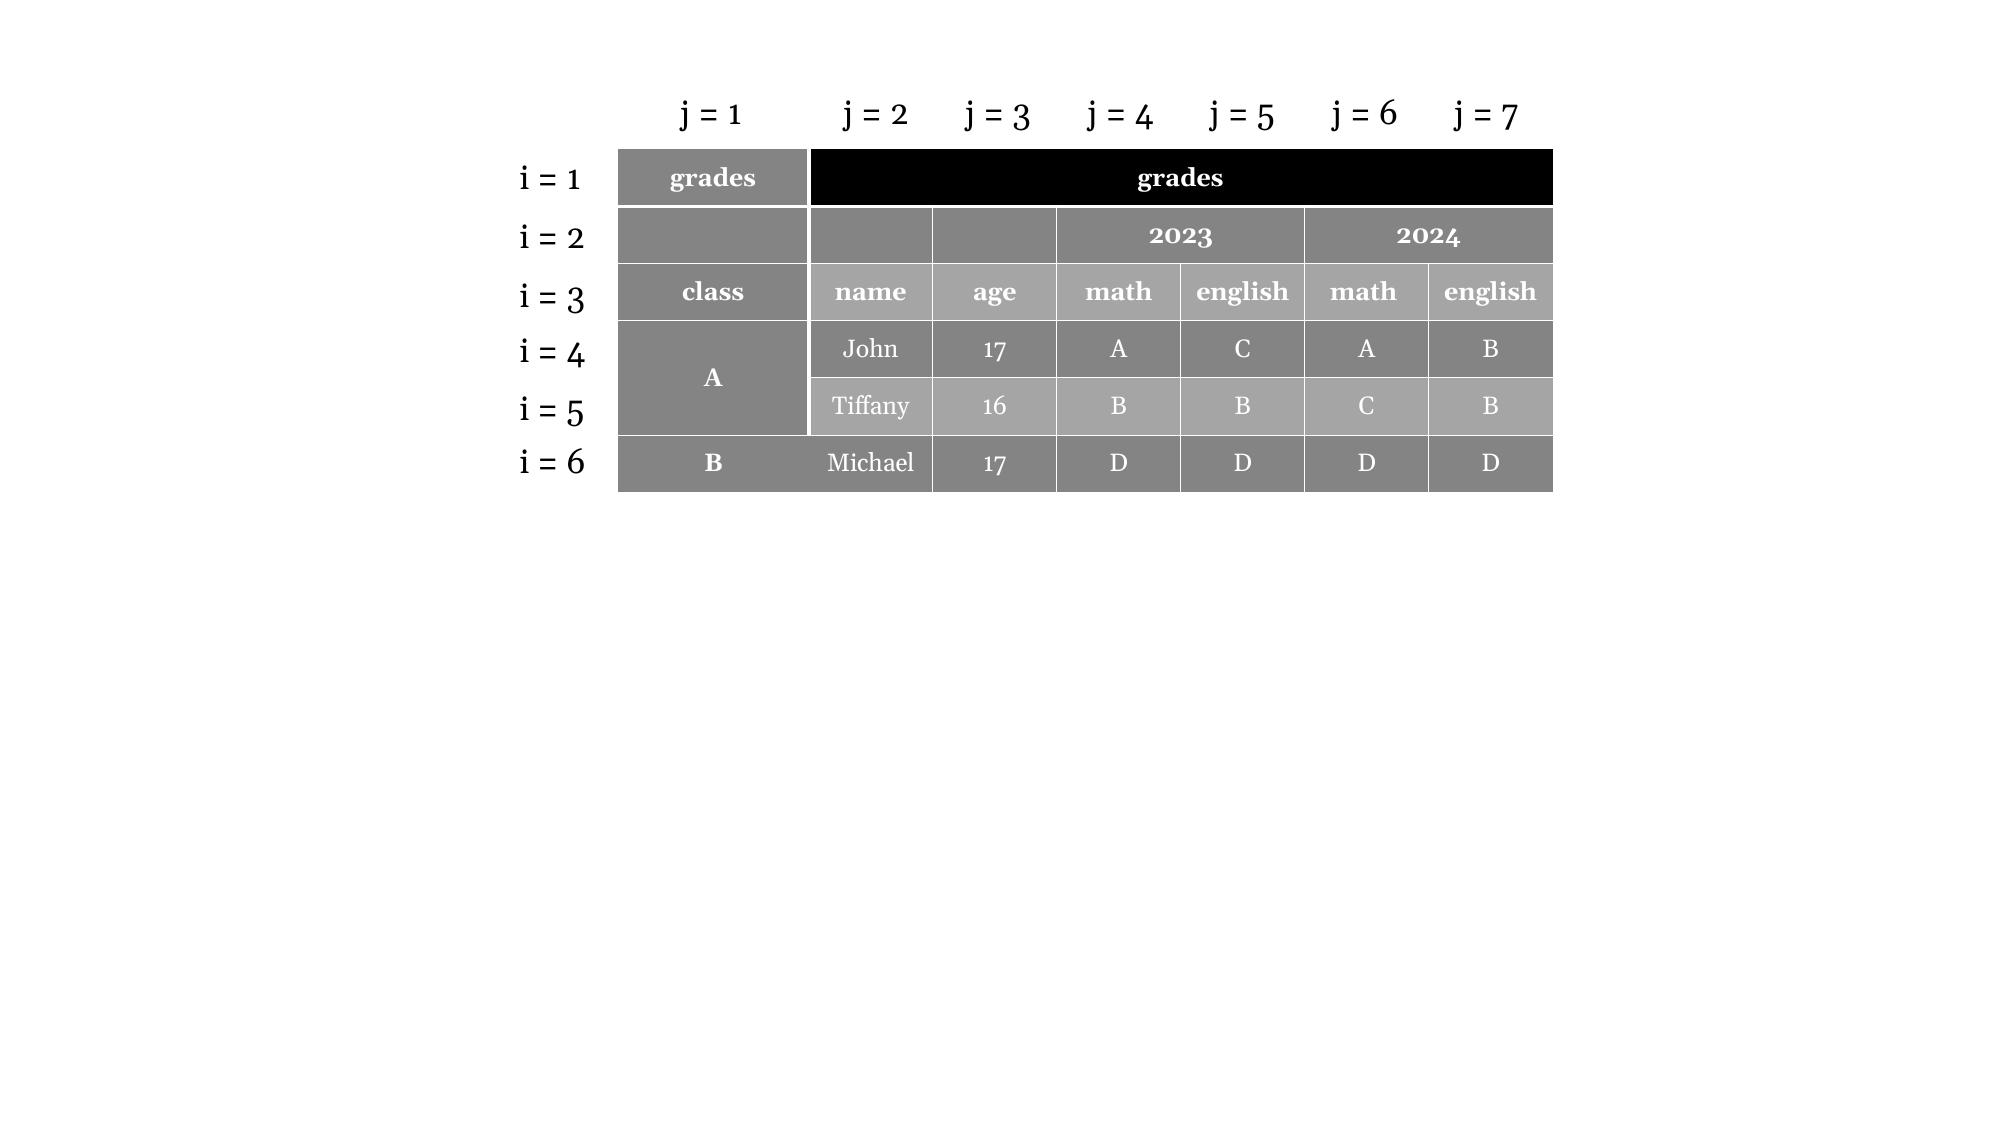

j = 1
j = 2
j = 3
j = 4
j = 5
j = 6
j = 7
i = 1
| grades | grades |  |  |  |  |  |
| --- | --- | --- | --- | --- | --- | --- |
|  |  |  | 2023 |  | 2024 |  |
| class | name | age | math | english | math | english |
| A | John | 17 | A | C | A | B |
|  | Tiffany | 16 | B | B | C | B |
| B | Michael | 17 | D | D | D | D |
i = 2
i = 3
i = 4
i = 5
i = 6